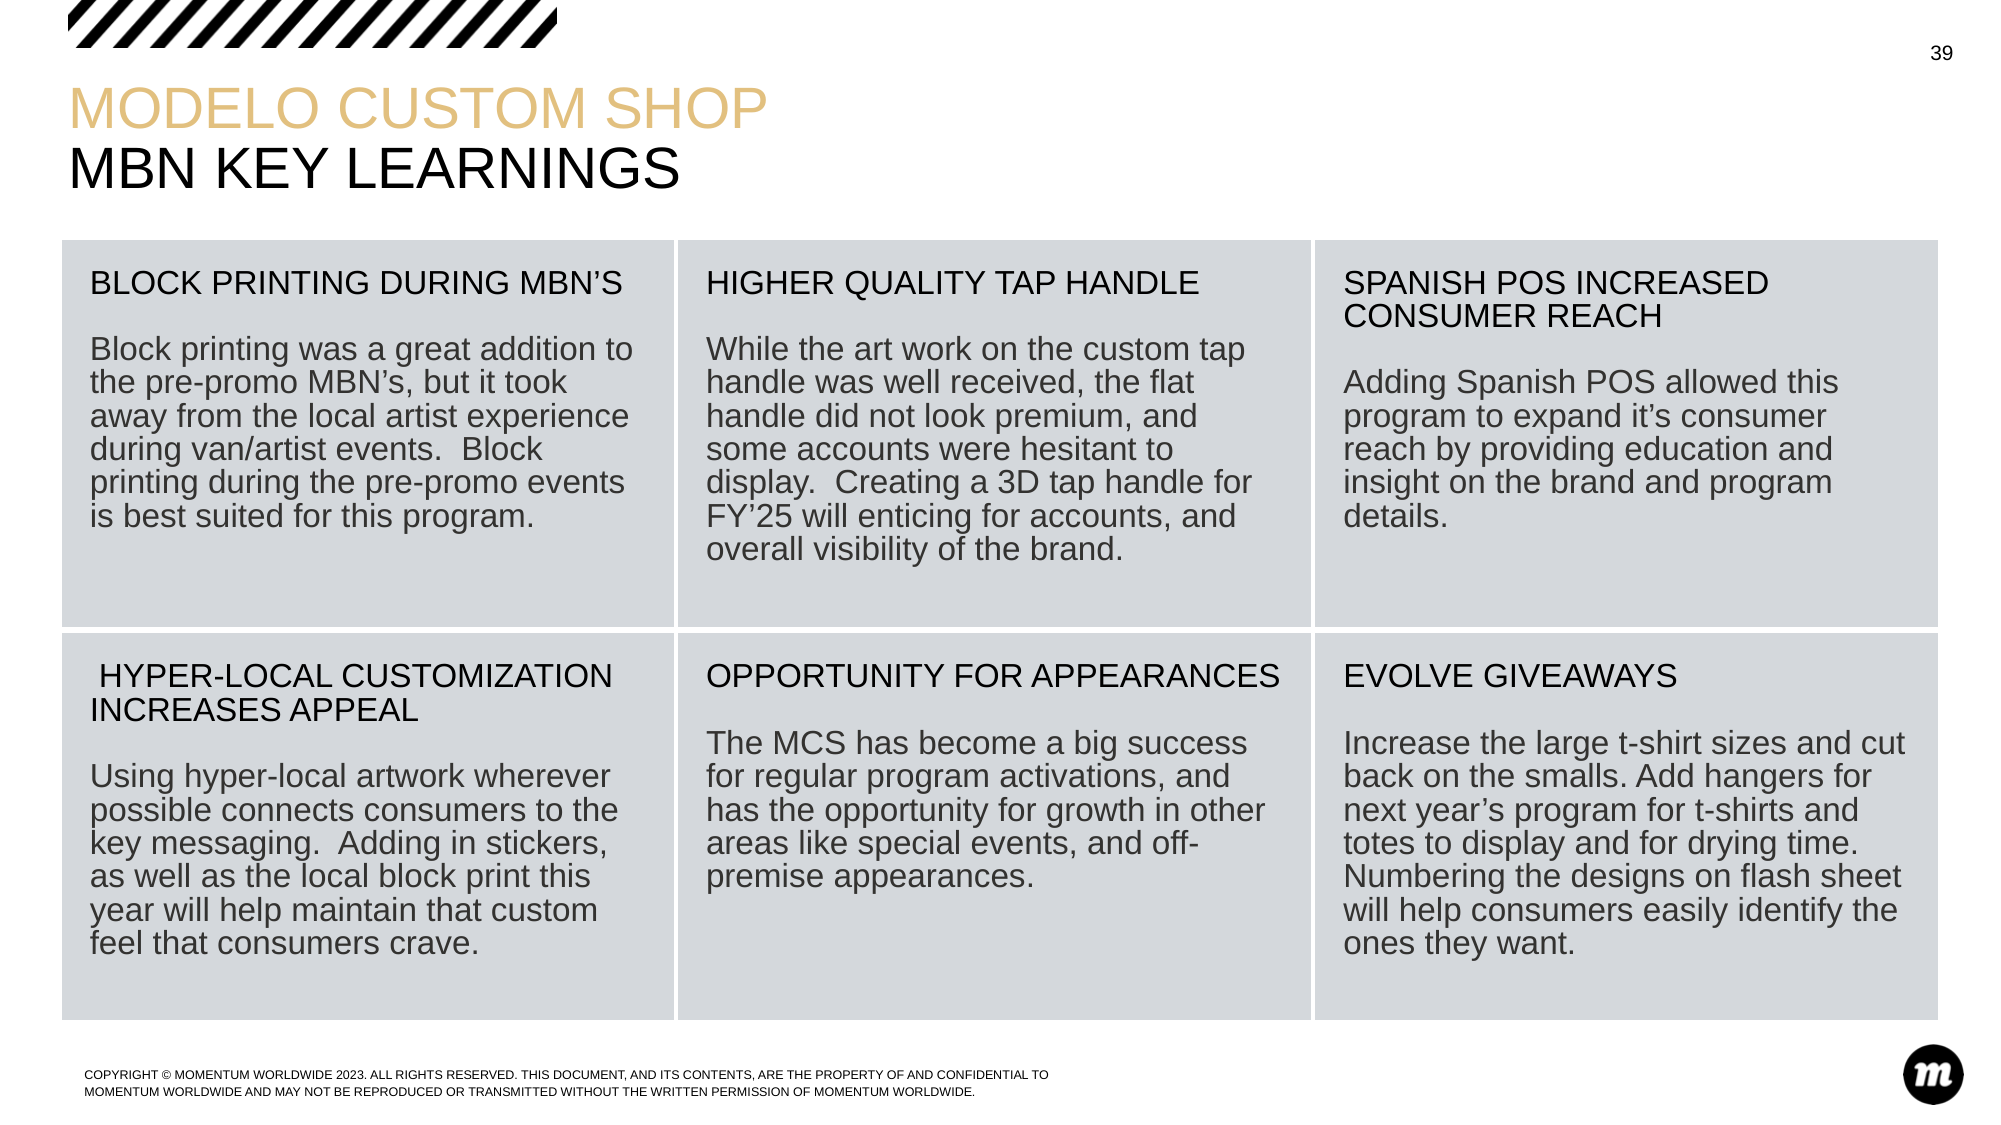

39
# MODELO CUSTOM SHOP
MBN KEY LEARNINGS
| BLOCK PRINTING DURING MBN’S Block printing was a great addition to the pre-promo MBN’s, but it took away from the local artist experience during van/artist events. Block printing during the pre-promo events is best suited for this program. | HIGHER QUALITY TAP HANDLE While the art work on the custom tap handle was well received, the flat handle did not look premium, and some accounts were hesitant to display. Creating a 3D tap handle for FY’25 will enticing for accounts, and overall visibility of the brand. | SPANISH POS INCREASED CONSUMER REACH Adding Spanish POS allowed this program to expand it’s consumer reach by providing education and insight on the brand and program details. |
| --- | --- | --- |
| HYPER-LOCAL CUSTOMIZATION INCREASES APPEAL Using hyper-local artwork wherever possible connects consumers to the key messaging. Adding in stickers, as well as the local block print this year will help maintain that custom feel that consumers crave. | OPPORTUNITY FOR APPEARANCES The MCS has become a big success for regular program activations, and has the opportunity for growth in other areas like special events, and off-premise appearances. | EVOLVE GIVEAWAYS Increase the large t-shirt sizes and cut back on the smalls. Add hangers for next year’s program for t-shirts and totes to display and for drying time. Numbering the designs on flash sheet will help consumers easily identify the ones they want. |
| --- | --- | --- |